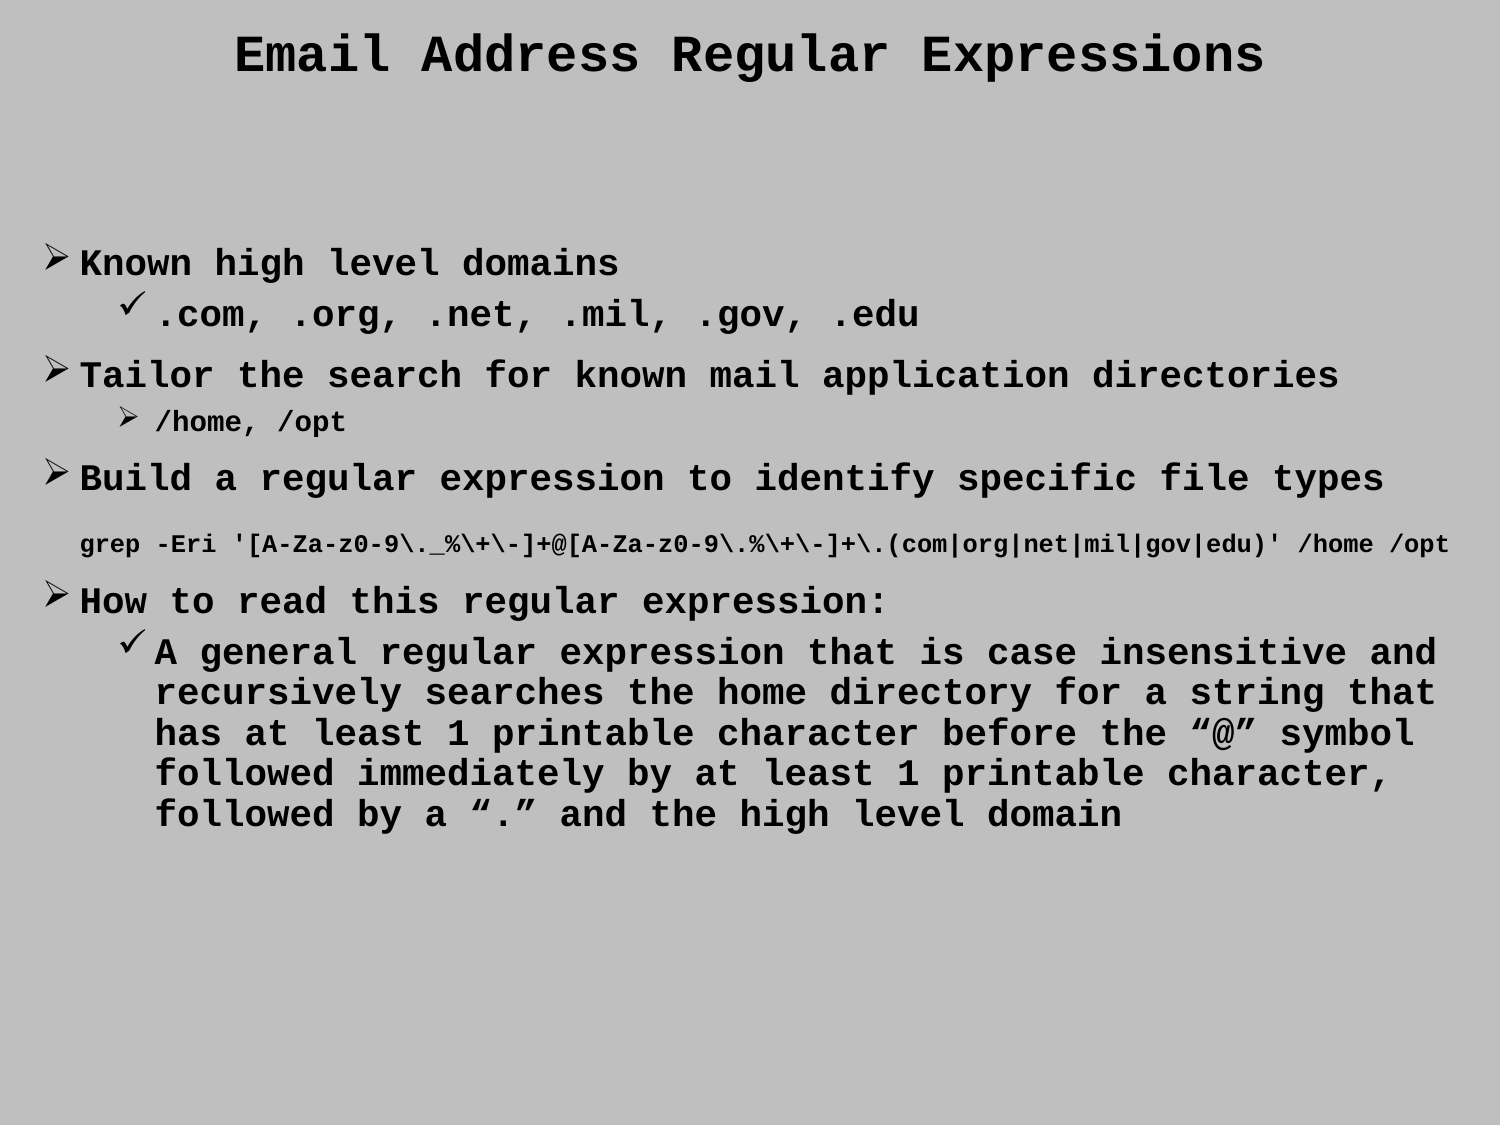

Email Address Regular Expressions
Known high level domains
.com, .org, .net, .mil, .gov, .edu
Tailor the search for known mail application directories
/home, /opt
Build a regular expression to identify specific file types
 grep -Eri '[A-Za-z0-9\._%\+\-]+@[A-Za-z0-9\.%\+\-]+\.(com|org|net|mil|gov|edu)' /home /opt
How to read this regular expression:
A general regular expression that is case insensitive and recursively searches the home directory for a string that has at least 1 printable character before the “@” symbol followed immediately by at least 1 printable character, followed by a “.” and the high level domain